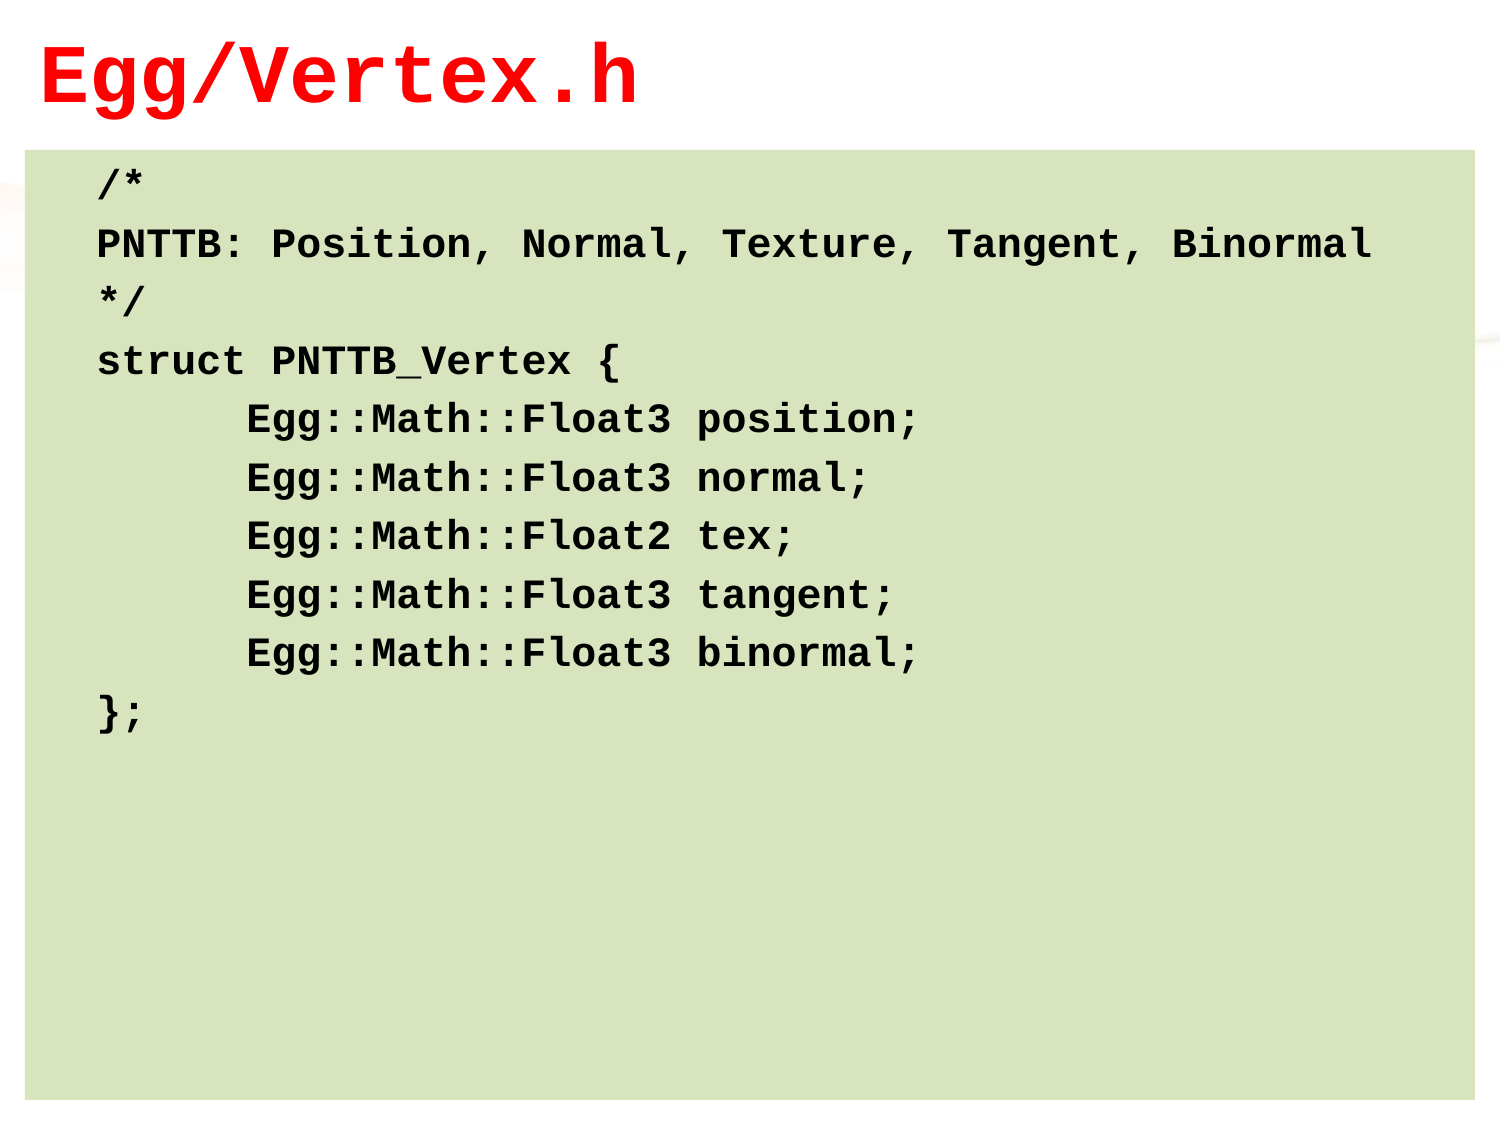

# Egg/Vertex.h
	/*
	PNTTB: Position, Normal, Texture, Tangent, Binormal
	*/
	struct PNTTB_Vertex {
		Egg::Math::Float3 position;
		Egg::Math::Float3 normal;
		Egg::Math::Float2 tex;
		Egg::Math::Float3 tangent;
		Egg::Math::Float3 binormal;
	};